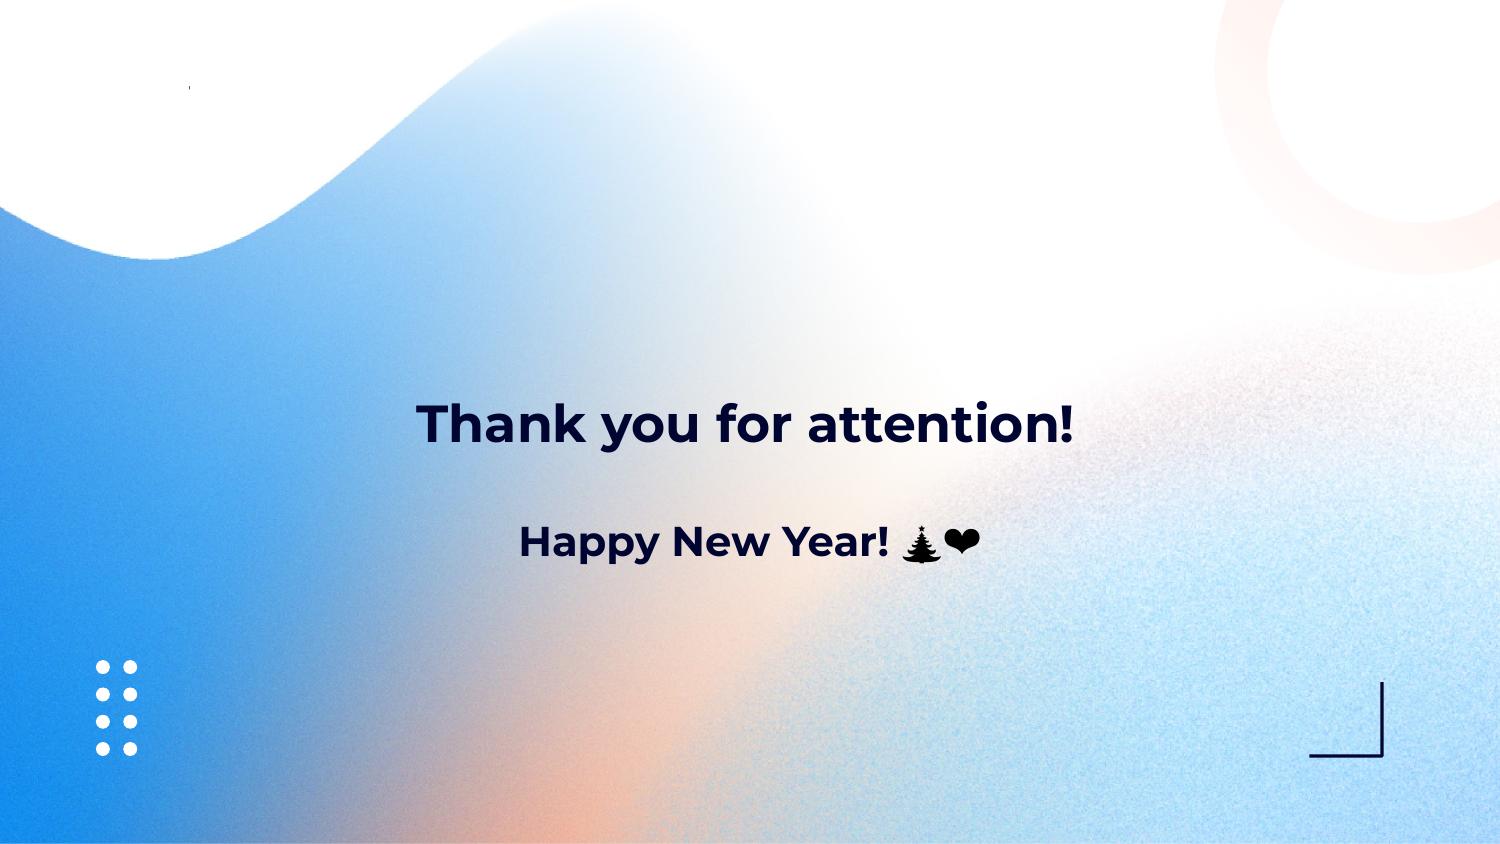

Thank you for attention!
Happy New Year! 🎄❤️